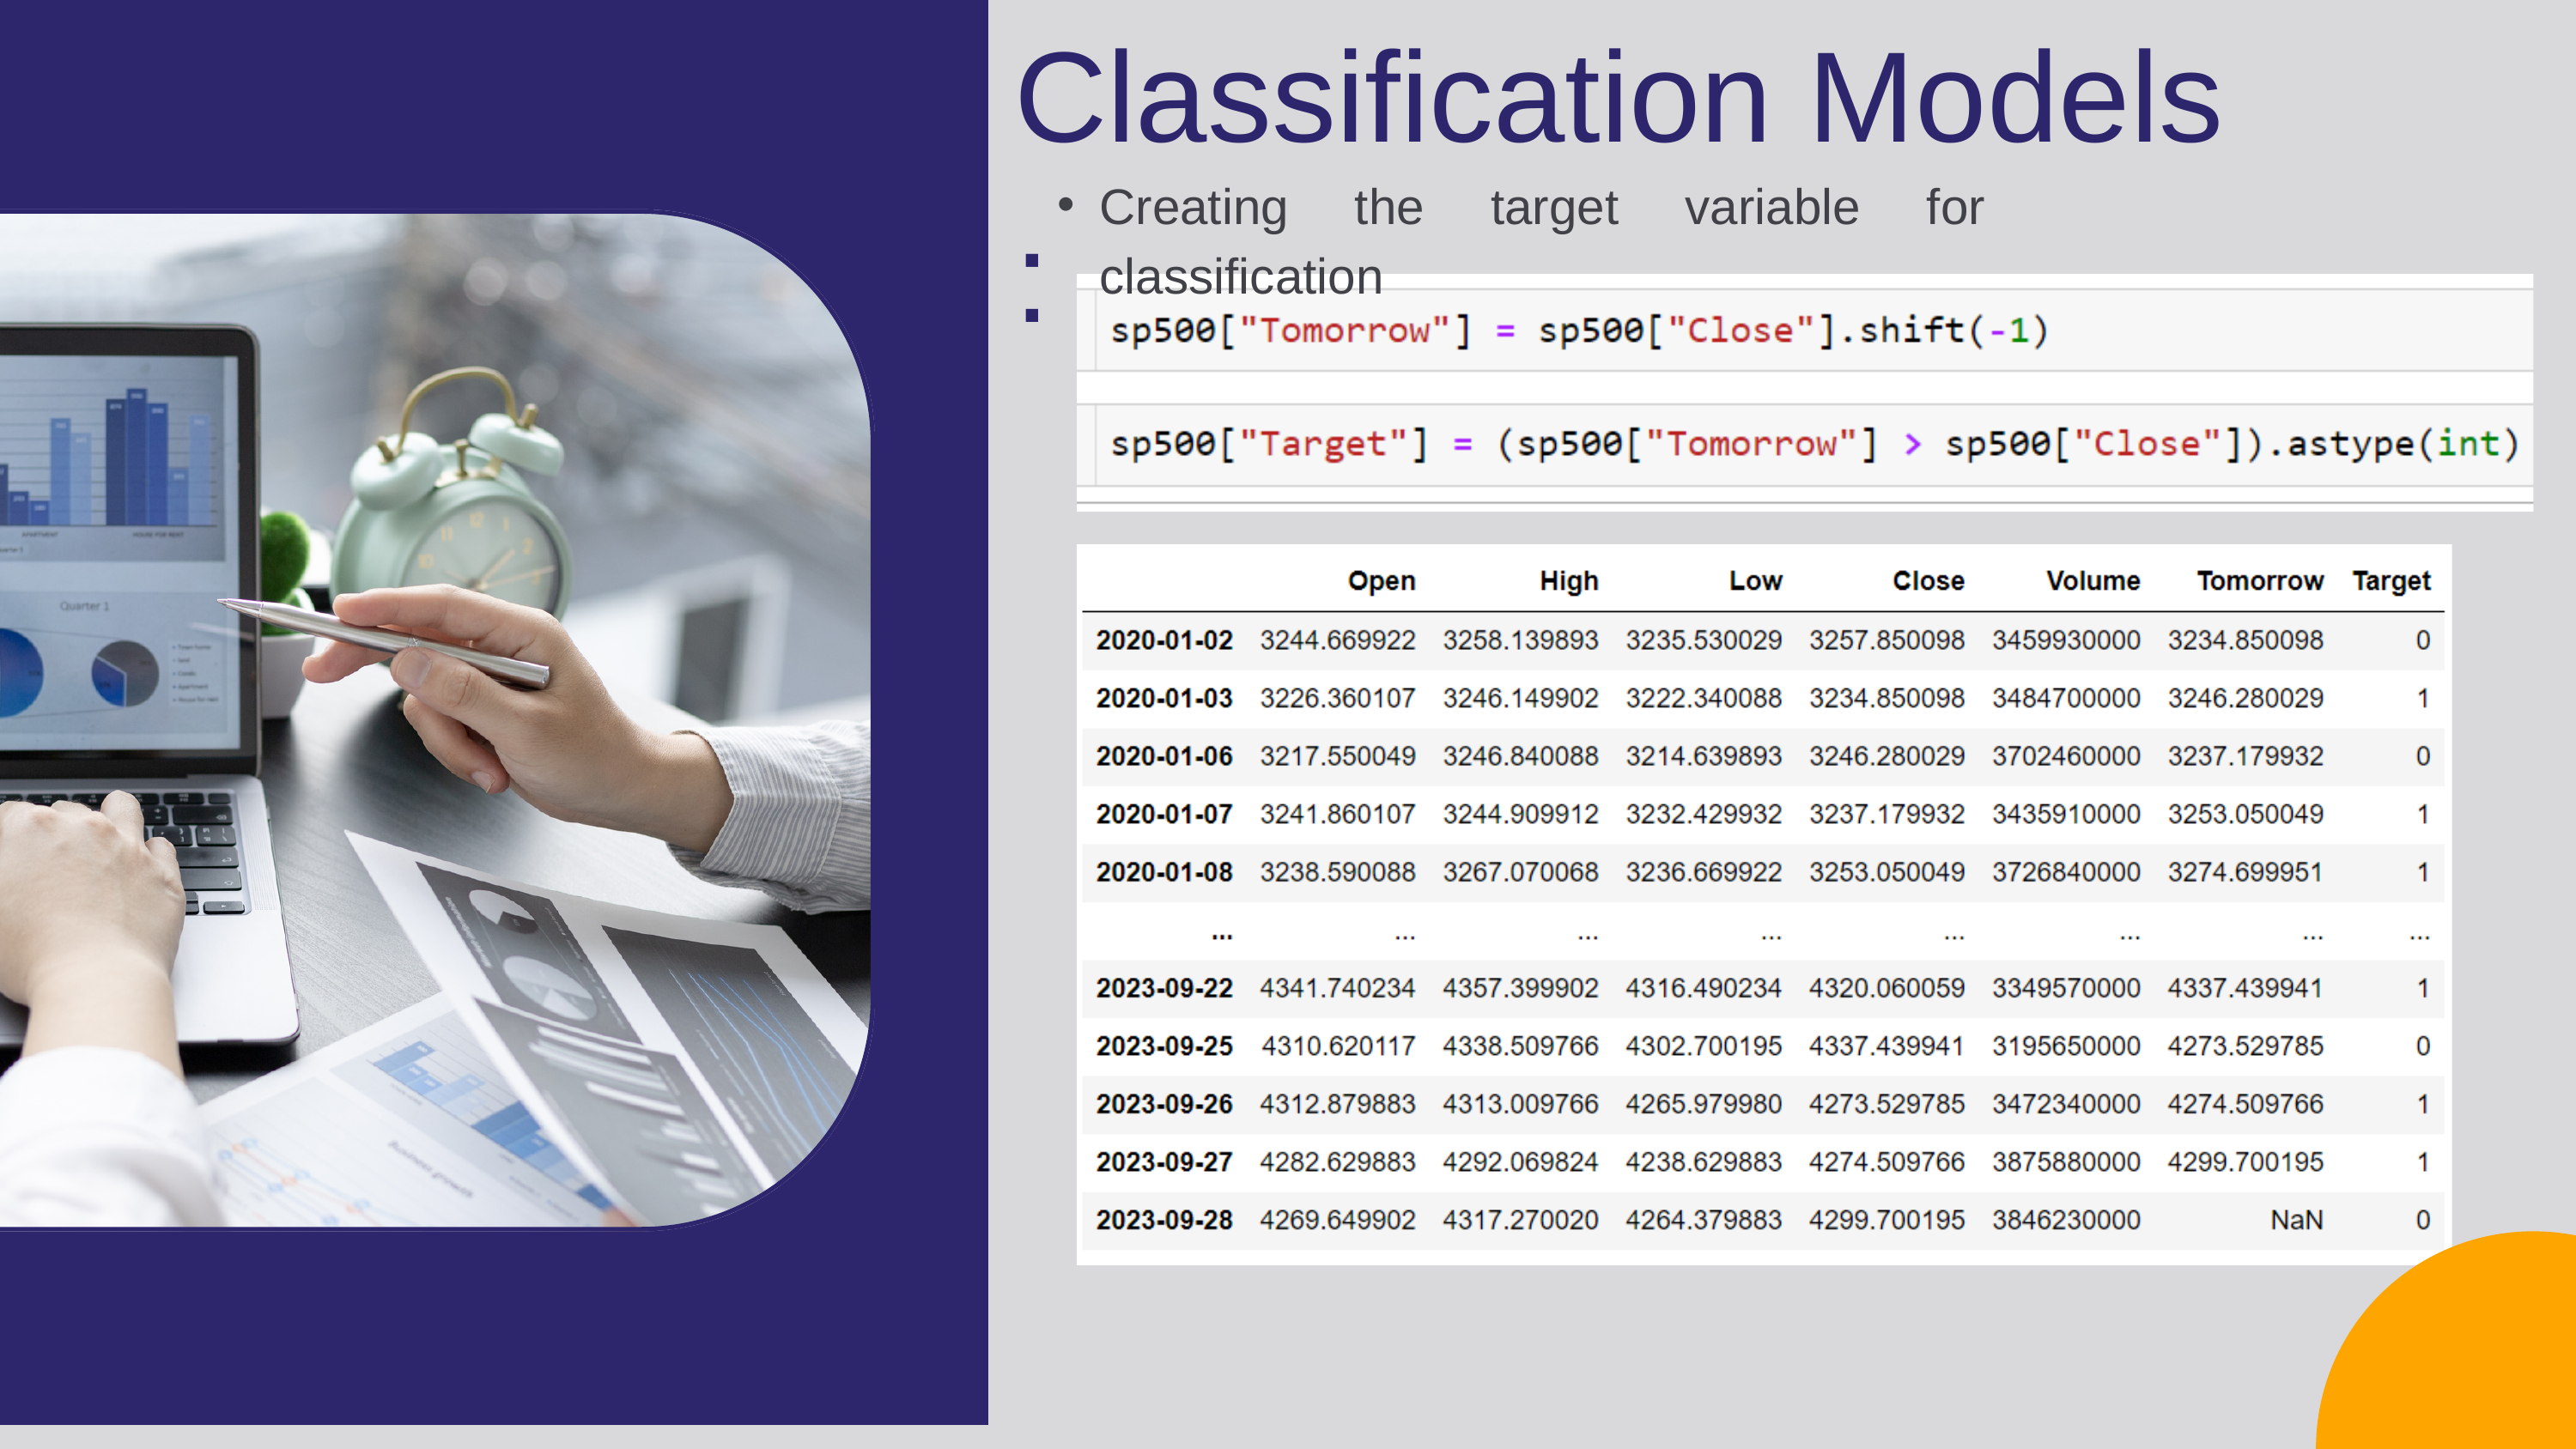

Classification Models :
Creating the target variable for classification